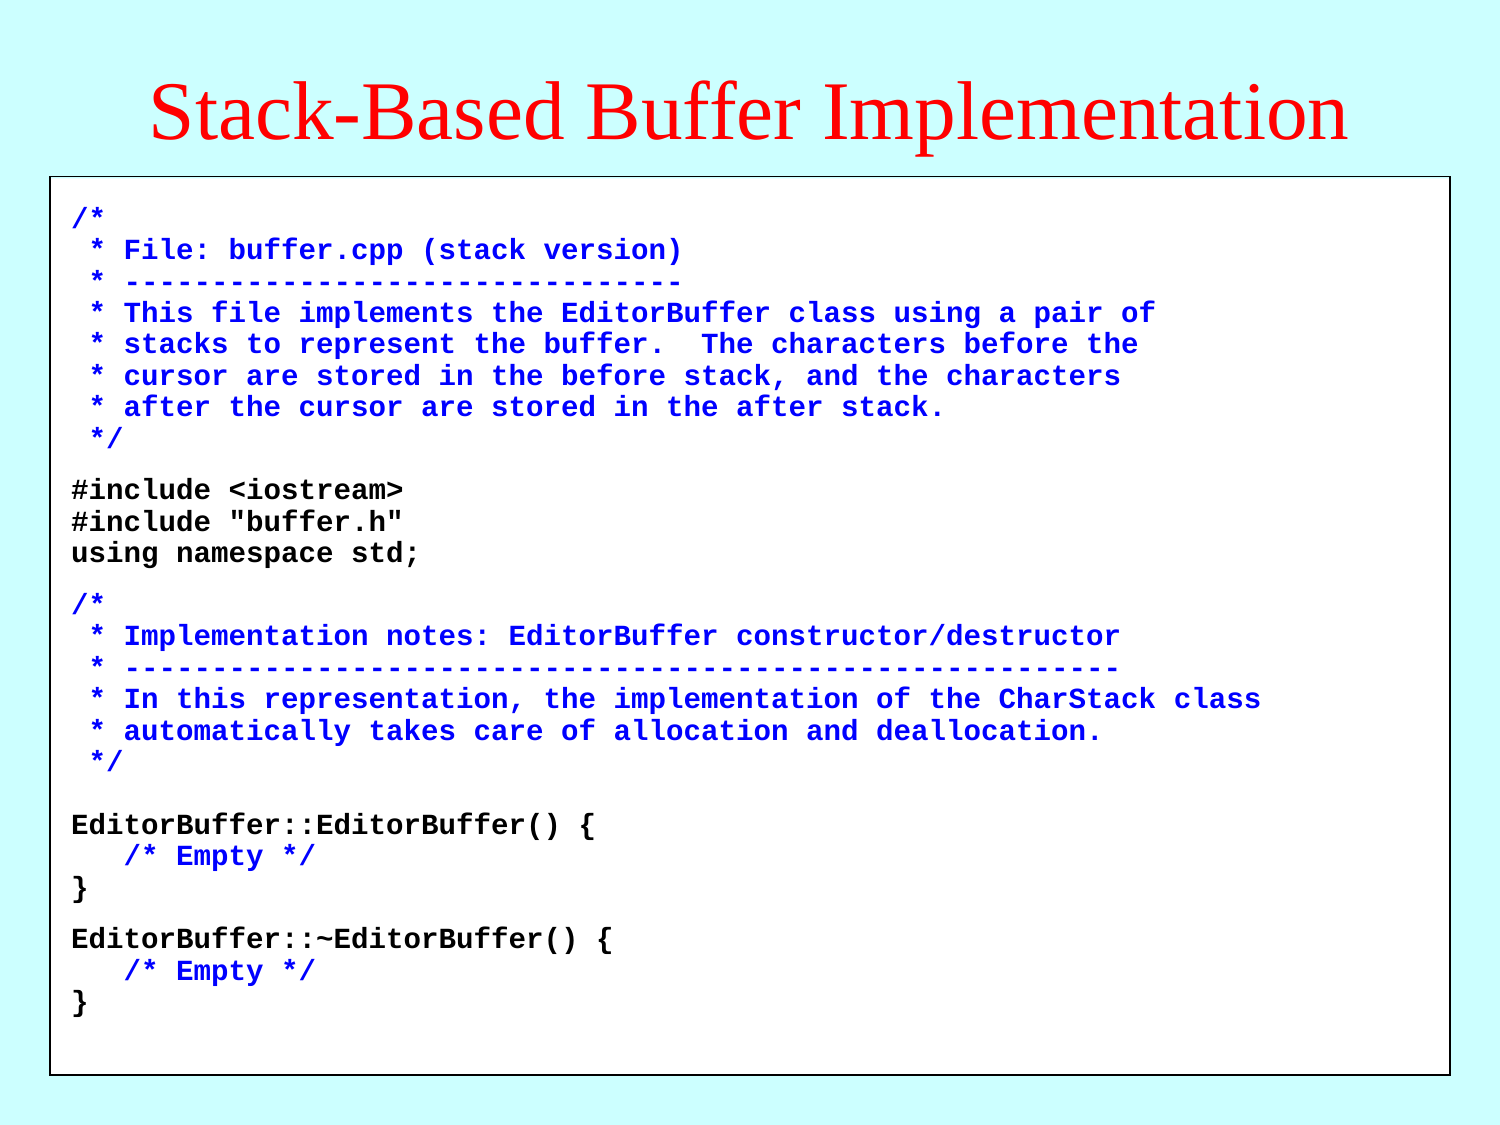

# Stack-Based Buffer Implementation

/*
 * File: buffer.cpp (stack version)
 * --------------------------------
 * This file implements the EditorBuffer class using a pair of
 * stacks to represent the buffer.  The characters before the
 * cursor are stored in the before stack, and the characters
 * after the cursor are stored in the after stack.
 */

#include <iostream>
#include "buffer.h"
using namespace std;

/*
 * Implementation notes: EditorBuffer constructor/destructor
 * ---------------------------------------------------------
 * In this representation, the implementation of the CharStack class
 * automatically takes care of allocation and deallocation.
 */

EditorBuffer::EditorBuffer() {
   /* Empty */
}

EditorBuffer::~EditorBuffer() {
   /* Empty */
}